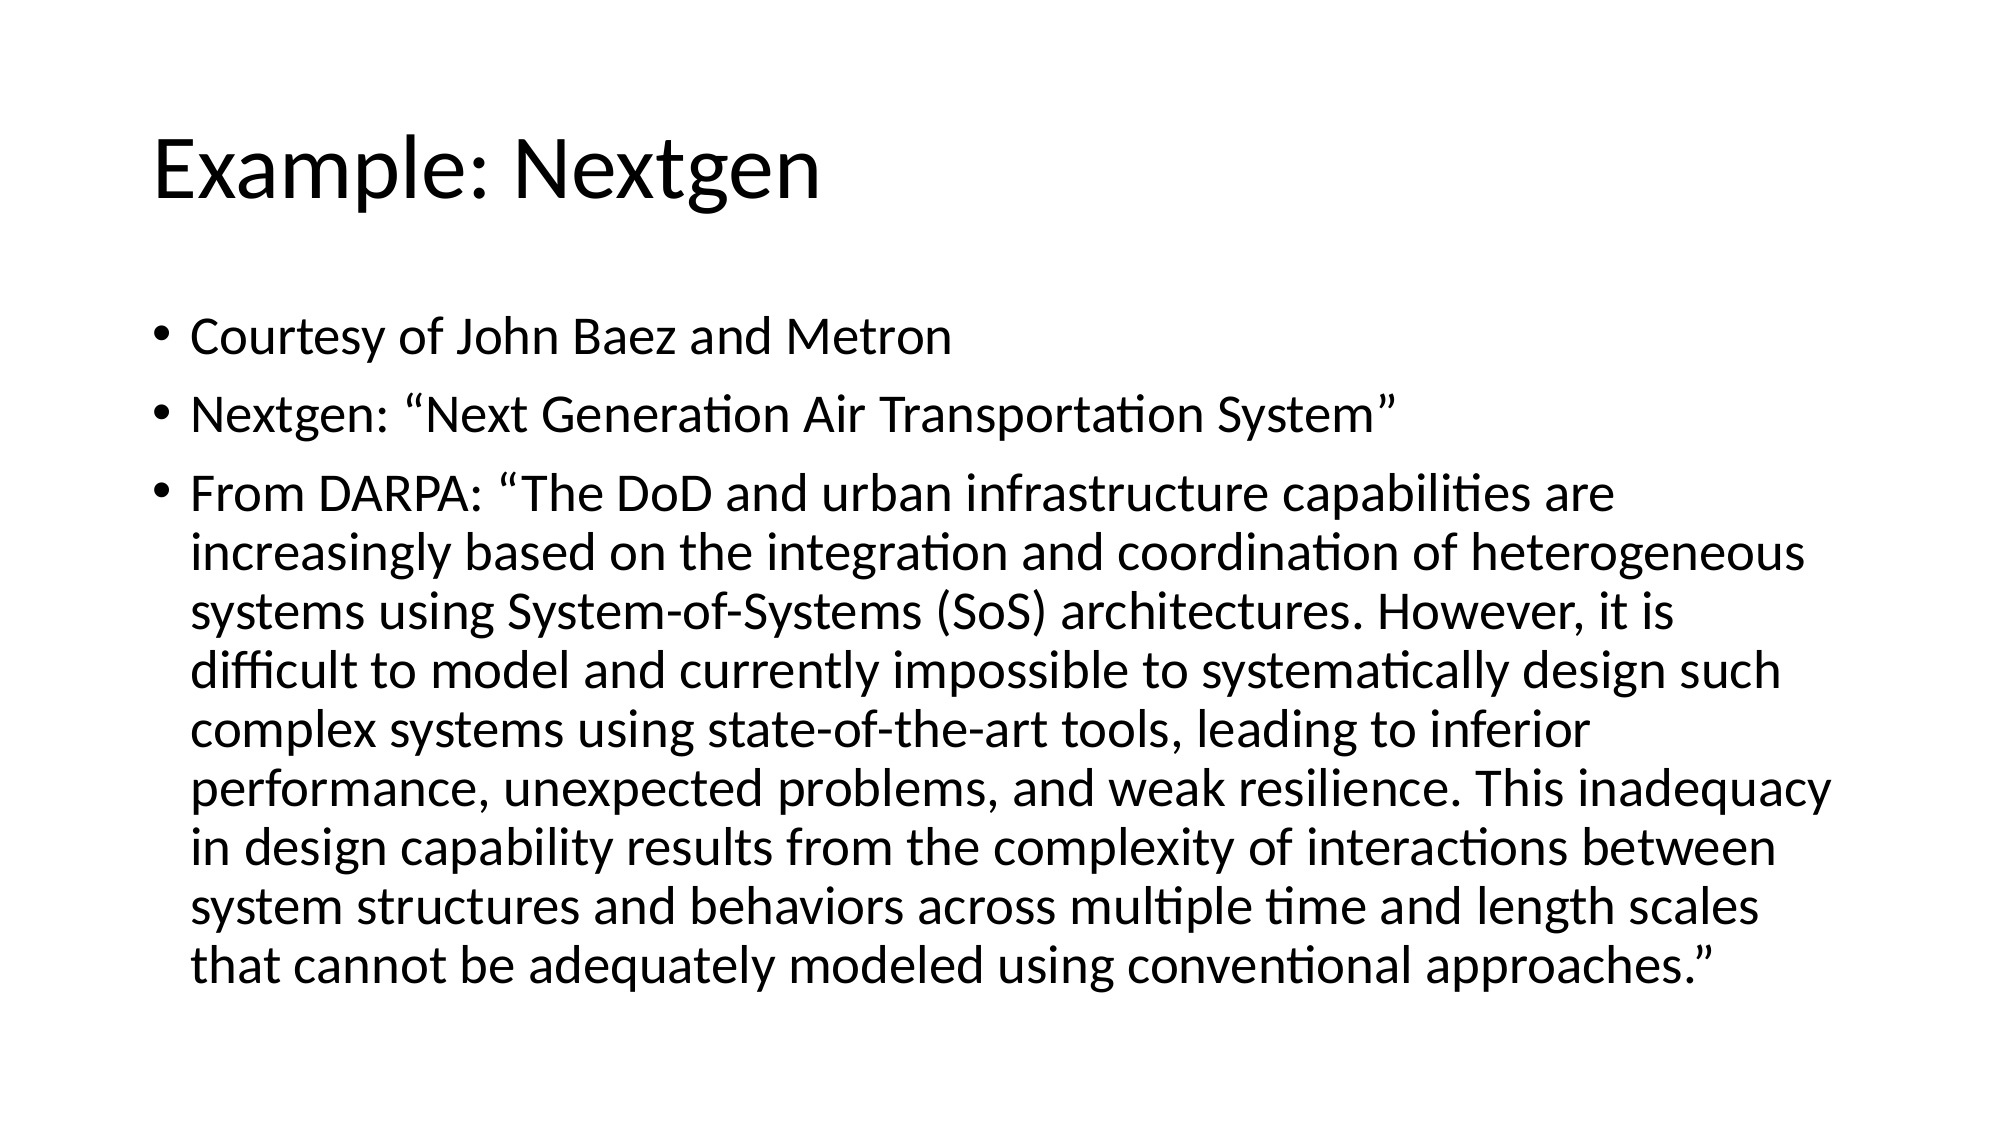

# Example: Nextgen
Courtesy of John Baez and Metron
Nextgen: “Next Generation Air Transportation System”
From DARPA: “The DoD and urban infrastructure capabilities are increasingly based on the integration and coordination of heterogeneous systems using System-of-Systems (SoS) architectures. However, it is difficult to model and currently impossible to systematically design such complex systems using state-of-the-art tools, leading to inferior performance, unexpected problems, and weak resilience. This inadequacy in design capability results from the complexity of interactions between system structures and behaviors across multiple time and length scales that cannot be adequately modeled using conventional approaches.”